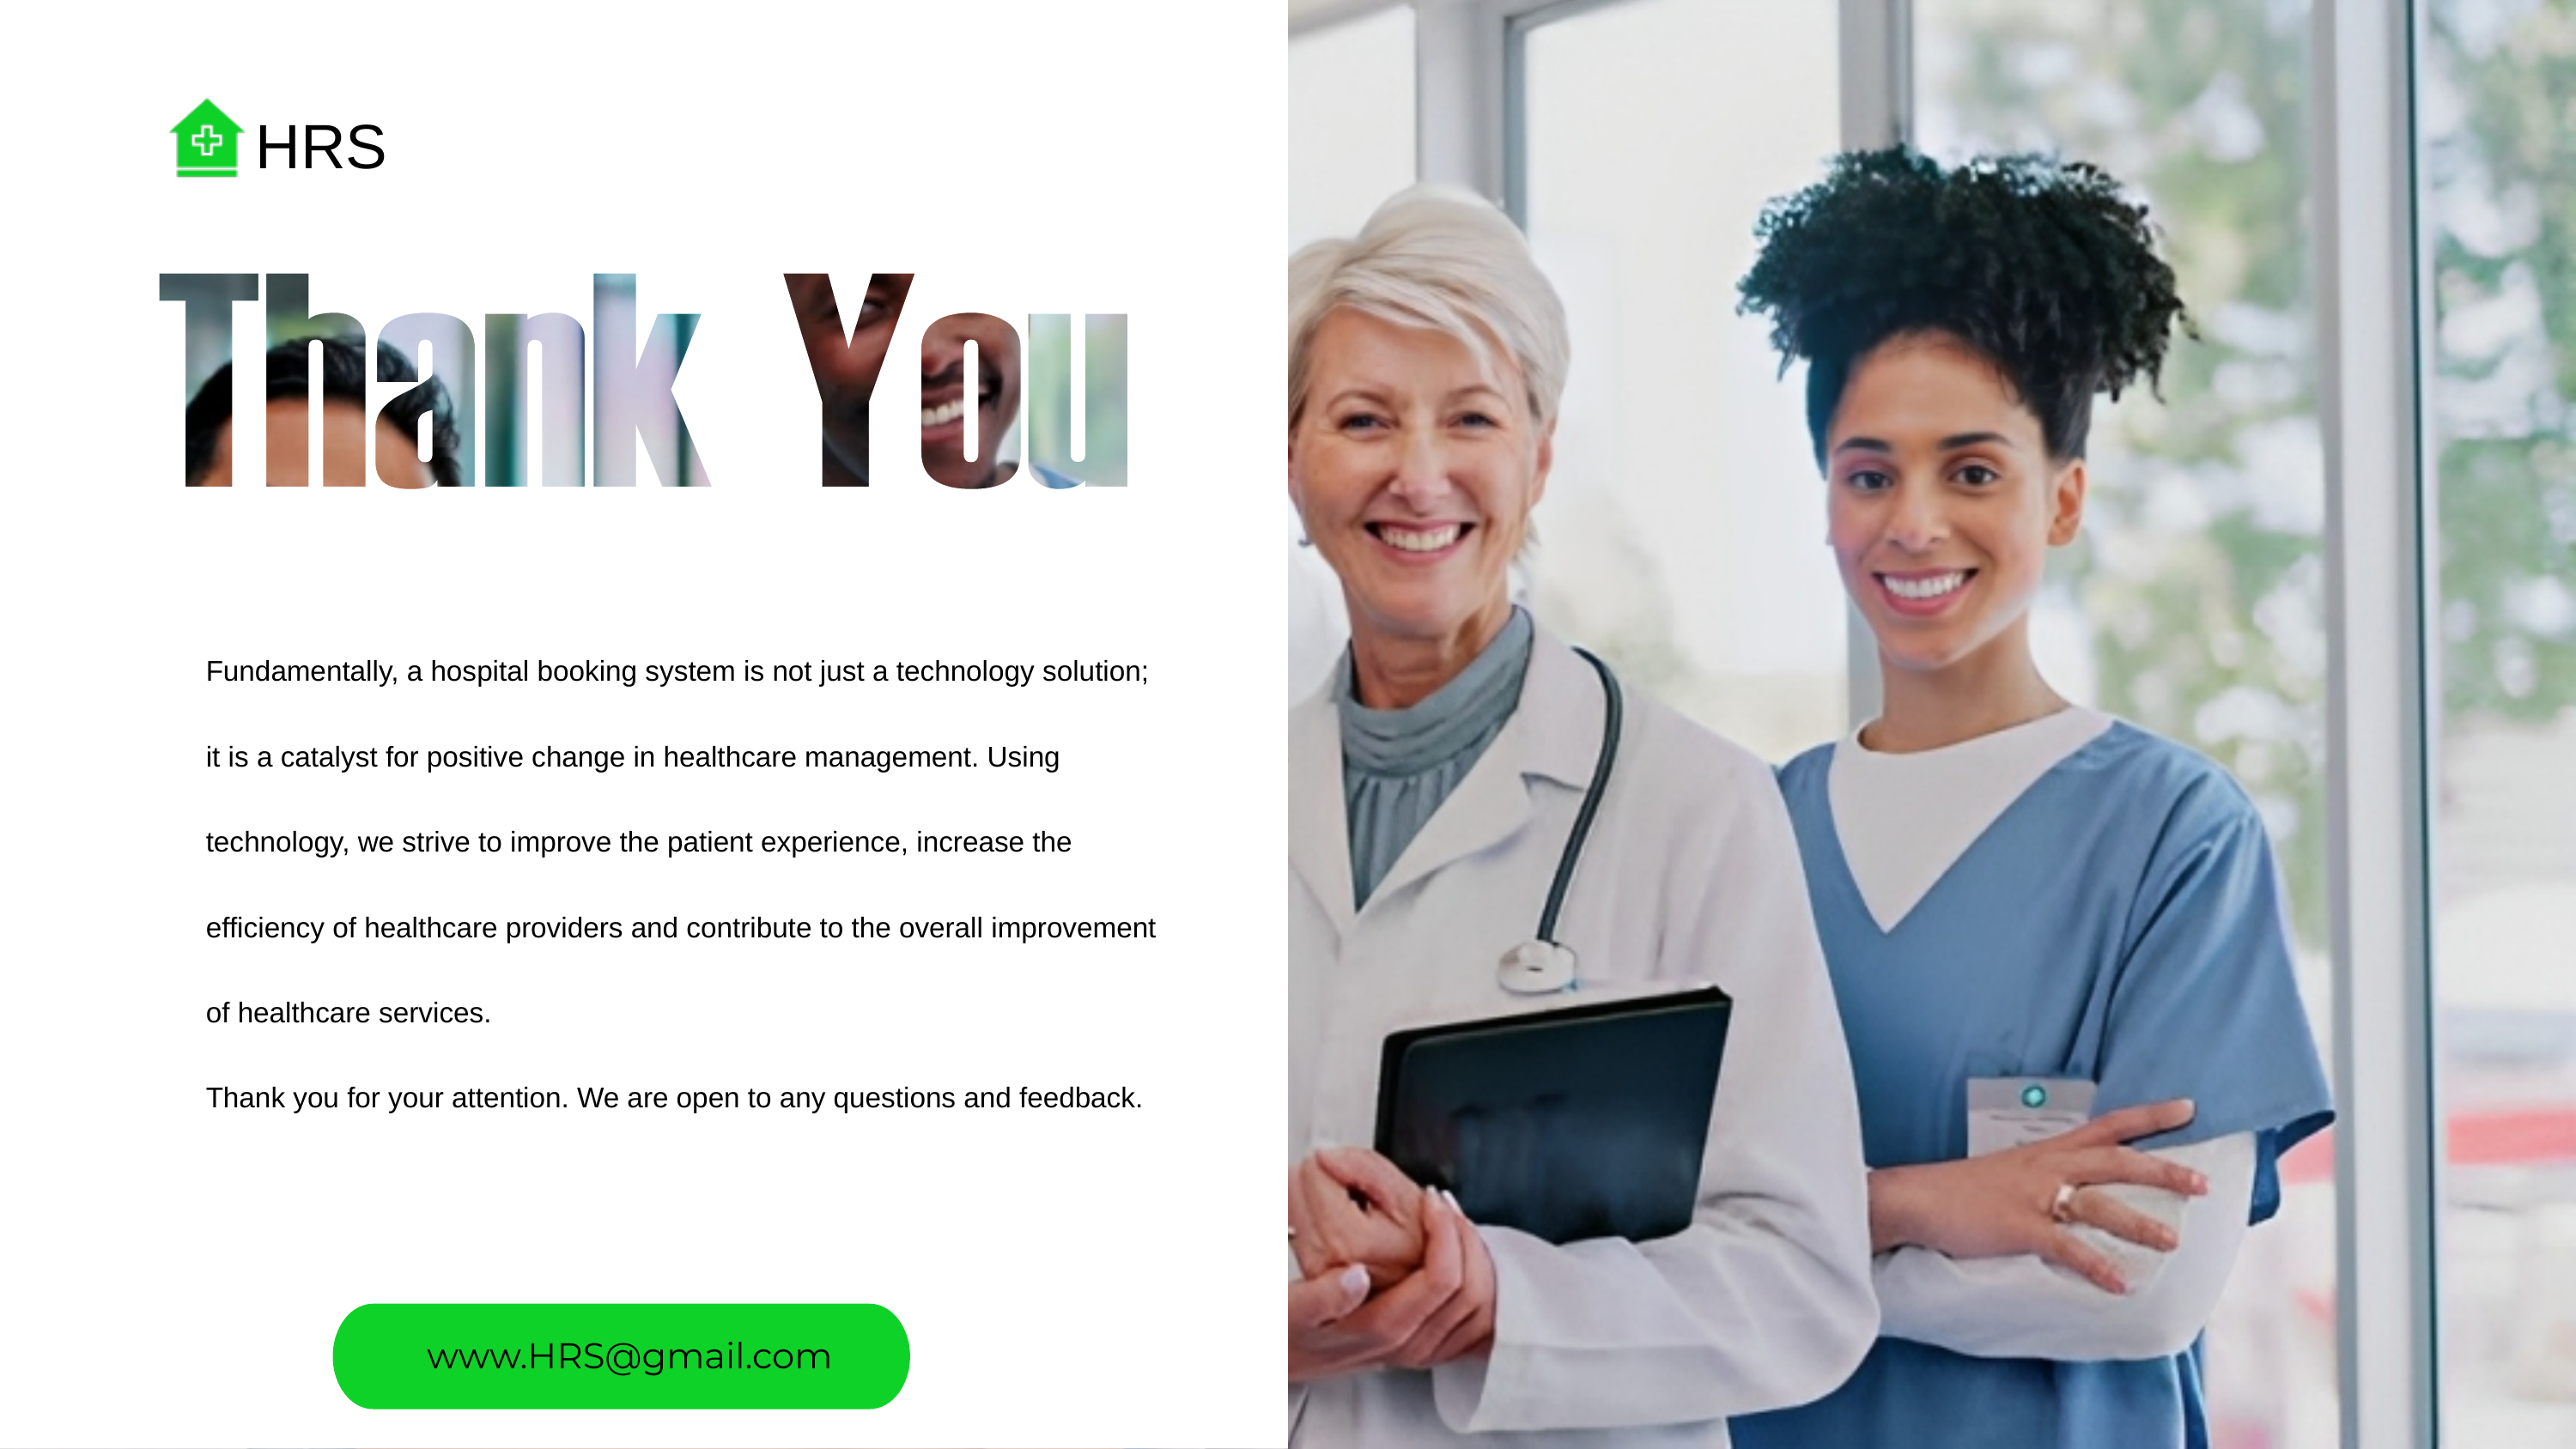

Fundamentally, a hospital booking system is not just a technology solution; it is a catalyst for positive change in healthcare management. Using technology, we strive to improve the patient experience, increase the

HRS
Fundamentally, a hospital booking system is not just a technology solution; it is a catalyst for positive change in healthcare management. Using technology, we strive to improve the patient experience, increase the efficiency of healthcare providers and contribute to the overall improvement of healthcare services.
Thank you for your attention. We are open to any questions and feedback.

www.HRS@gmail.com